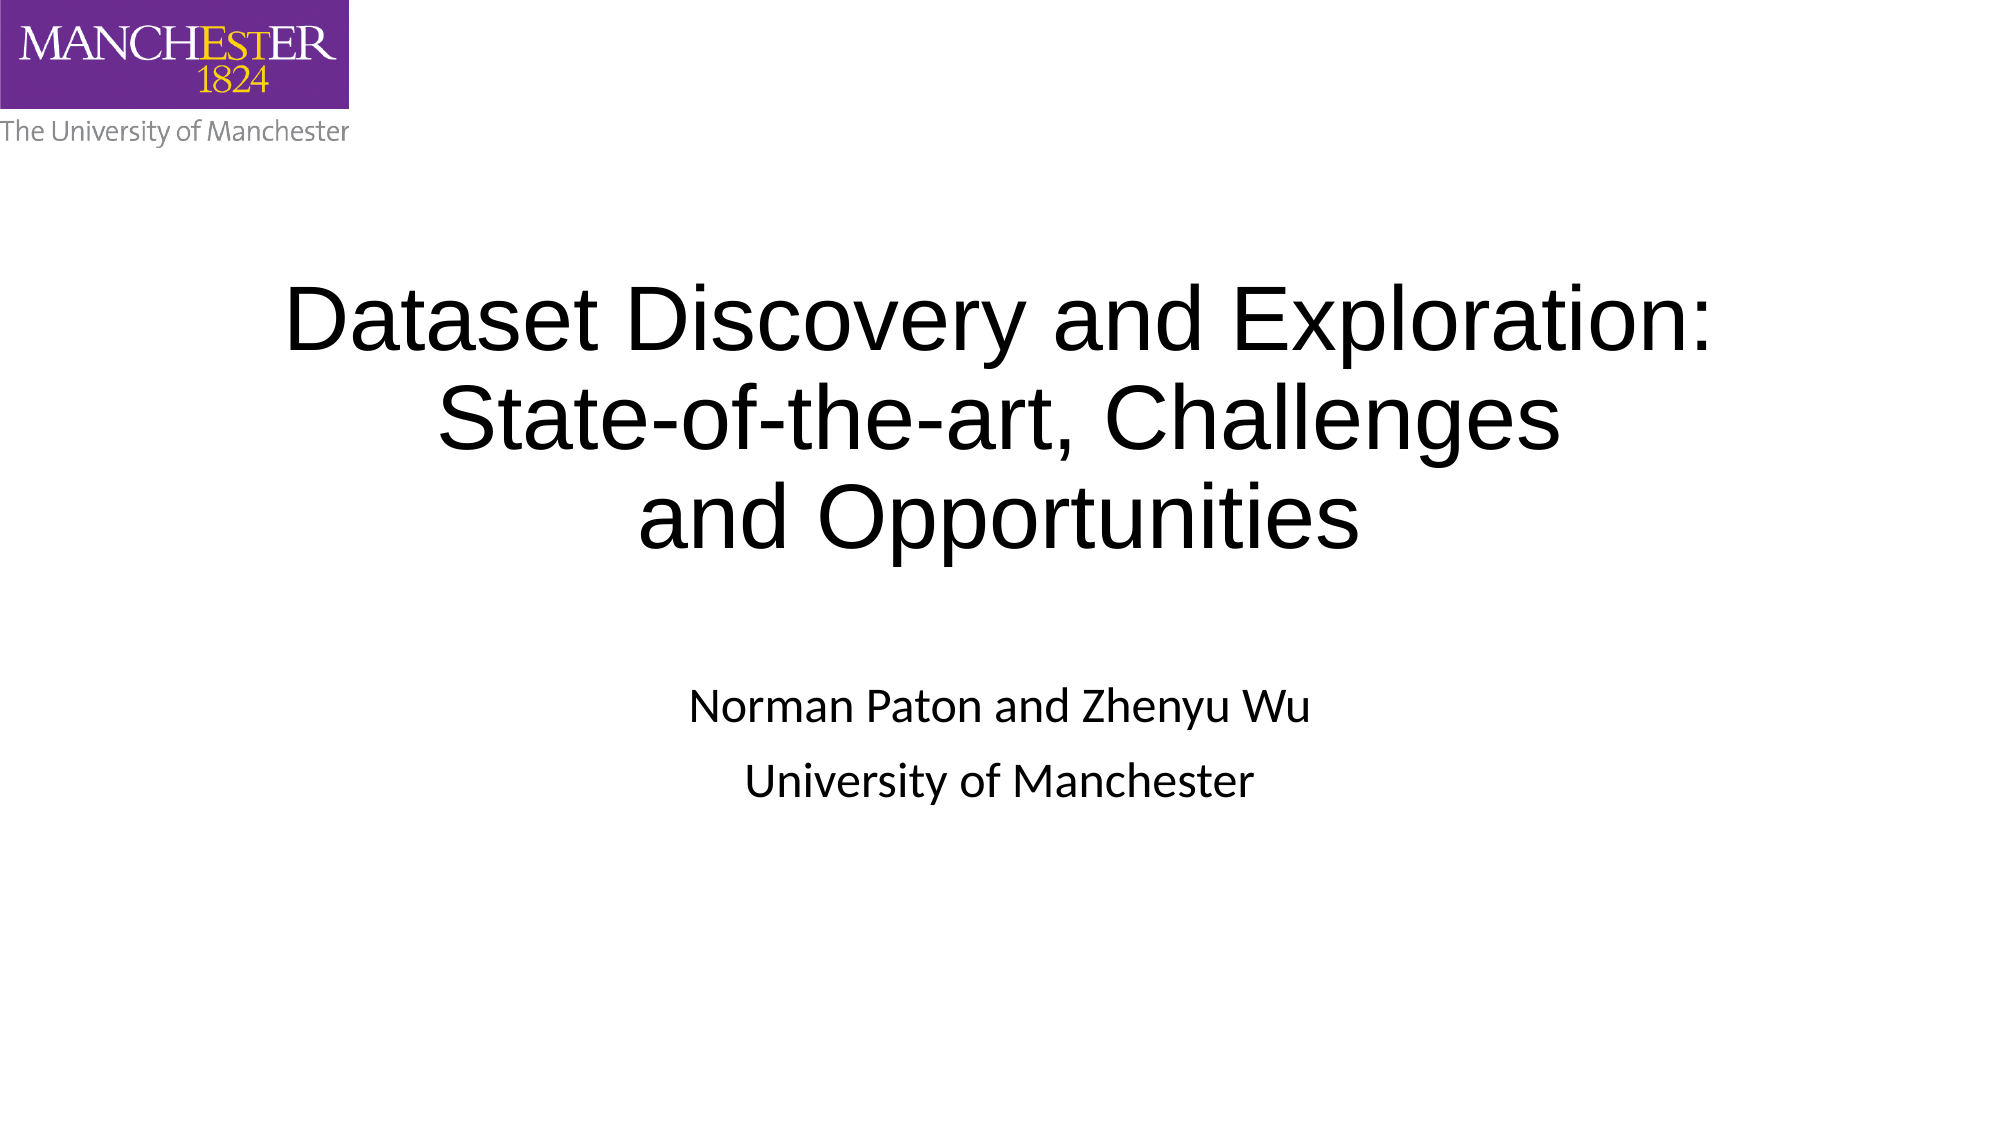

# Dataset Discovery and Exploration: State-of-the-art, Challenges and Opportunities

Norman Paton and Zhenyu Wu
University of Manchester